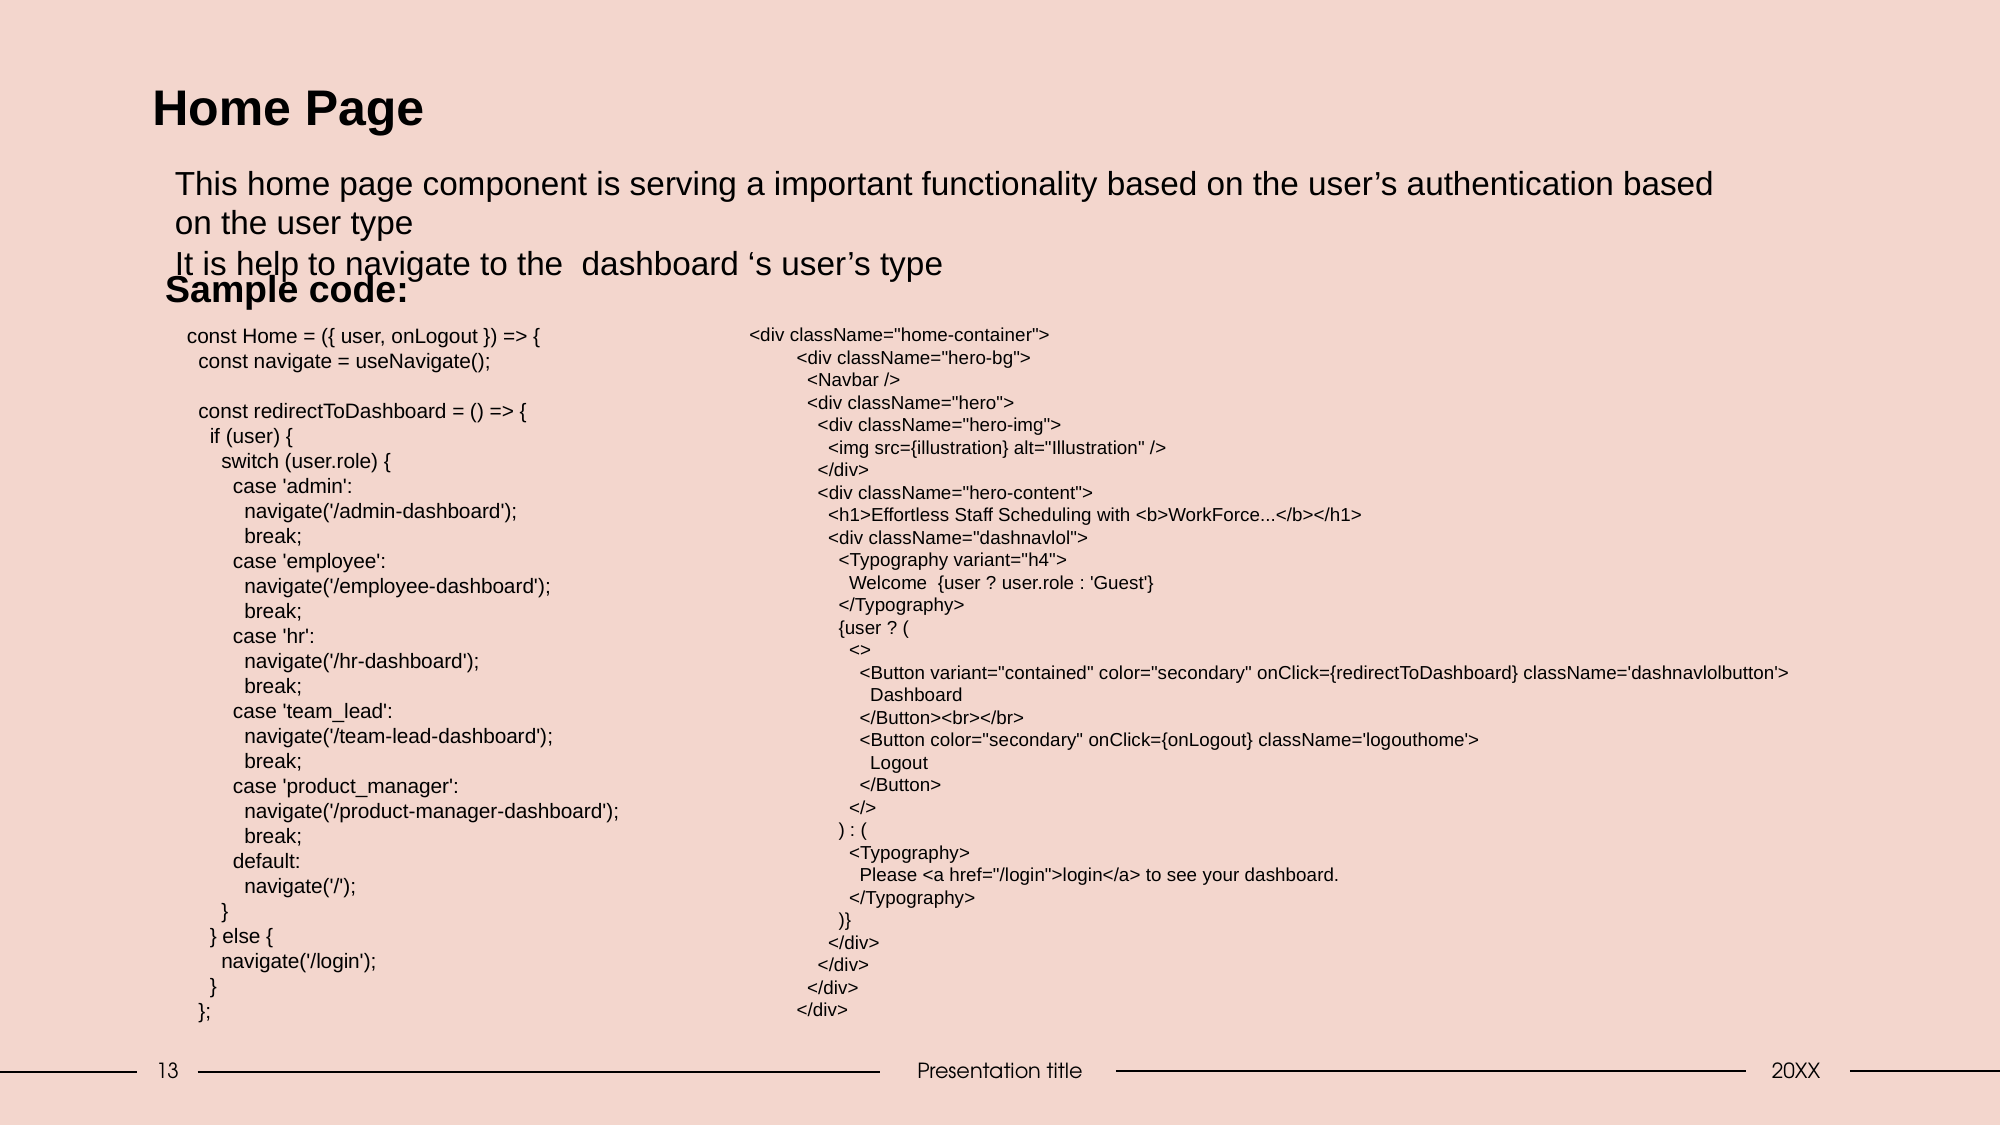

Home Page
This home page component is serving a important functionality based on the user’s authentication based on the user type
It is help to navigate to the  dashboard ‘s user’s type
Sample code:
const Home = ({ user, onLogout }) => {
  const navigate = useNavigate();

  const redirectToDashboard = () => {
    if (user) {
      switch (user.role) {
        case 'admin':
          navigate('/admin-dashboard');
          break;
        case 'employee':
          navigate('/employee-dashboard');
          break;
        case 'hr':
          navigate('/hr-dashboard');
          break;
        case 'team_lead':
          navigate('/team-lead-dashboard');
          break;
        case 'product_manager':
          navigate('/product-manager-dashboard');
          break;
        default:
          navigate('/');
      }
    } else {
      navigate('/login');
    }
  };

 <div className="home-container">
          <div className="hero-bg">
            <Navbar />
            <div className="hero">
              <div className="hero-img">
                <img src={illustration} alt="Illustration" />
              </div>
              <div className="hero-content">
                <h1>Effortless Staff Scheduling with <b>WorkForce...</b></h1>
                <div className="dashnavlol">
                  <Typography variant="h4">
                    Welcome  {user ? user.role : 'Guest'}
                  </Typography>
                  {user ? (
                    <>
                      <Button variant="contained" color="secondary" onClick={redirectToDashboard} className='dashnavlolbutton'>
                        Dashboard
                      </Button><br></br>
                      <Button color="secondary" onClick={onLogout} className='logouthome'>
                        Logout
                      </Button>
                    </>
                  ) : (
                    <Typography>
                      Please <a href="/login">login</a> to see your dashboard.
                    </Typography>
                  )}
                </div>
              </div>
            </div>
          </div>
13
Presentation title
20XX